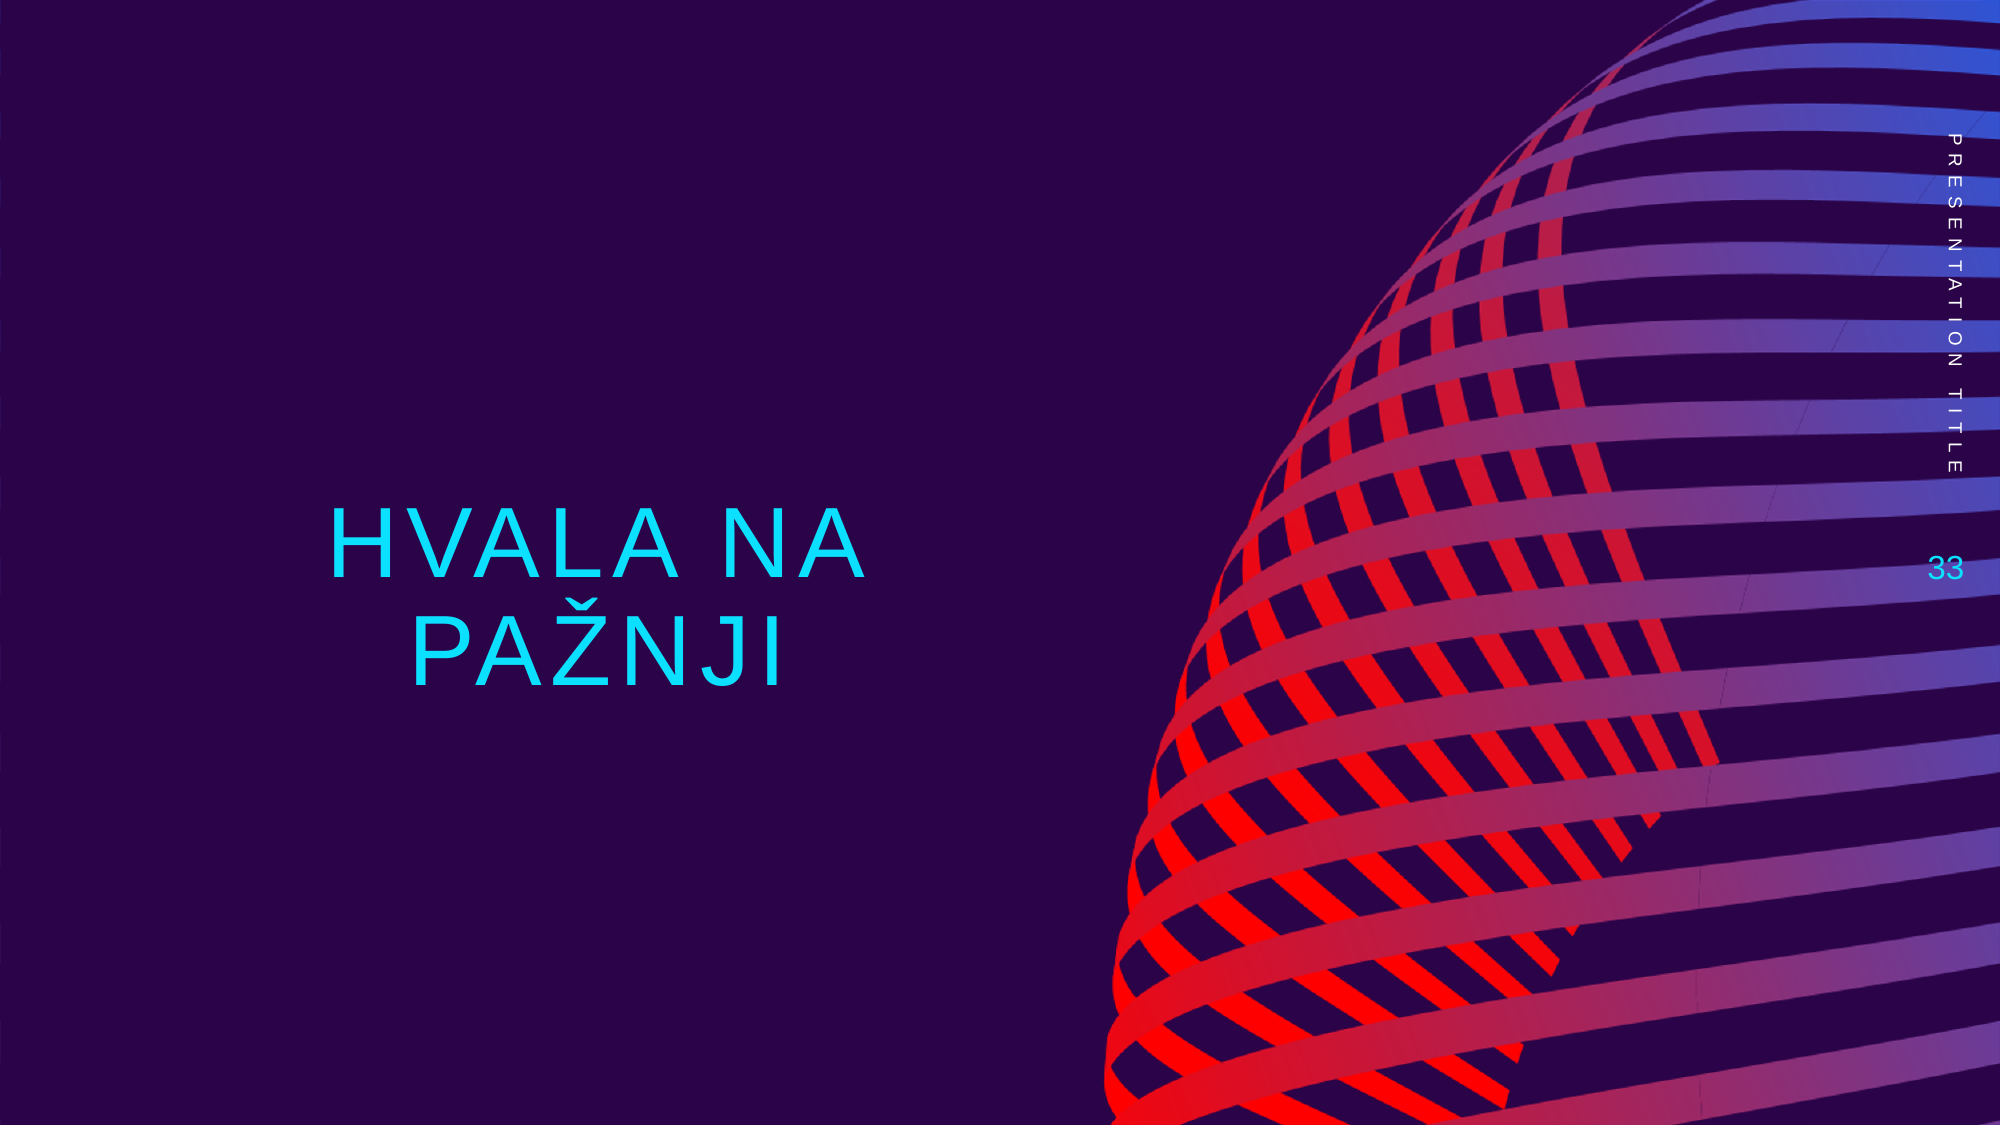

PRESENTATION TITLE
# Hvala na pažnji
33